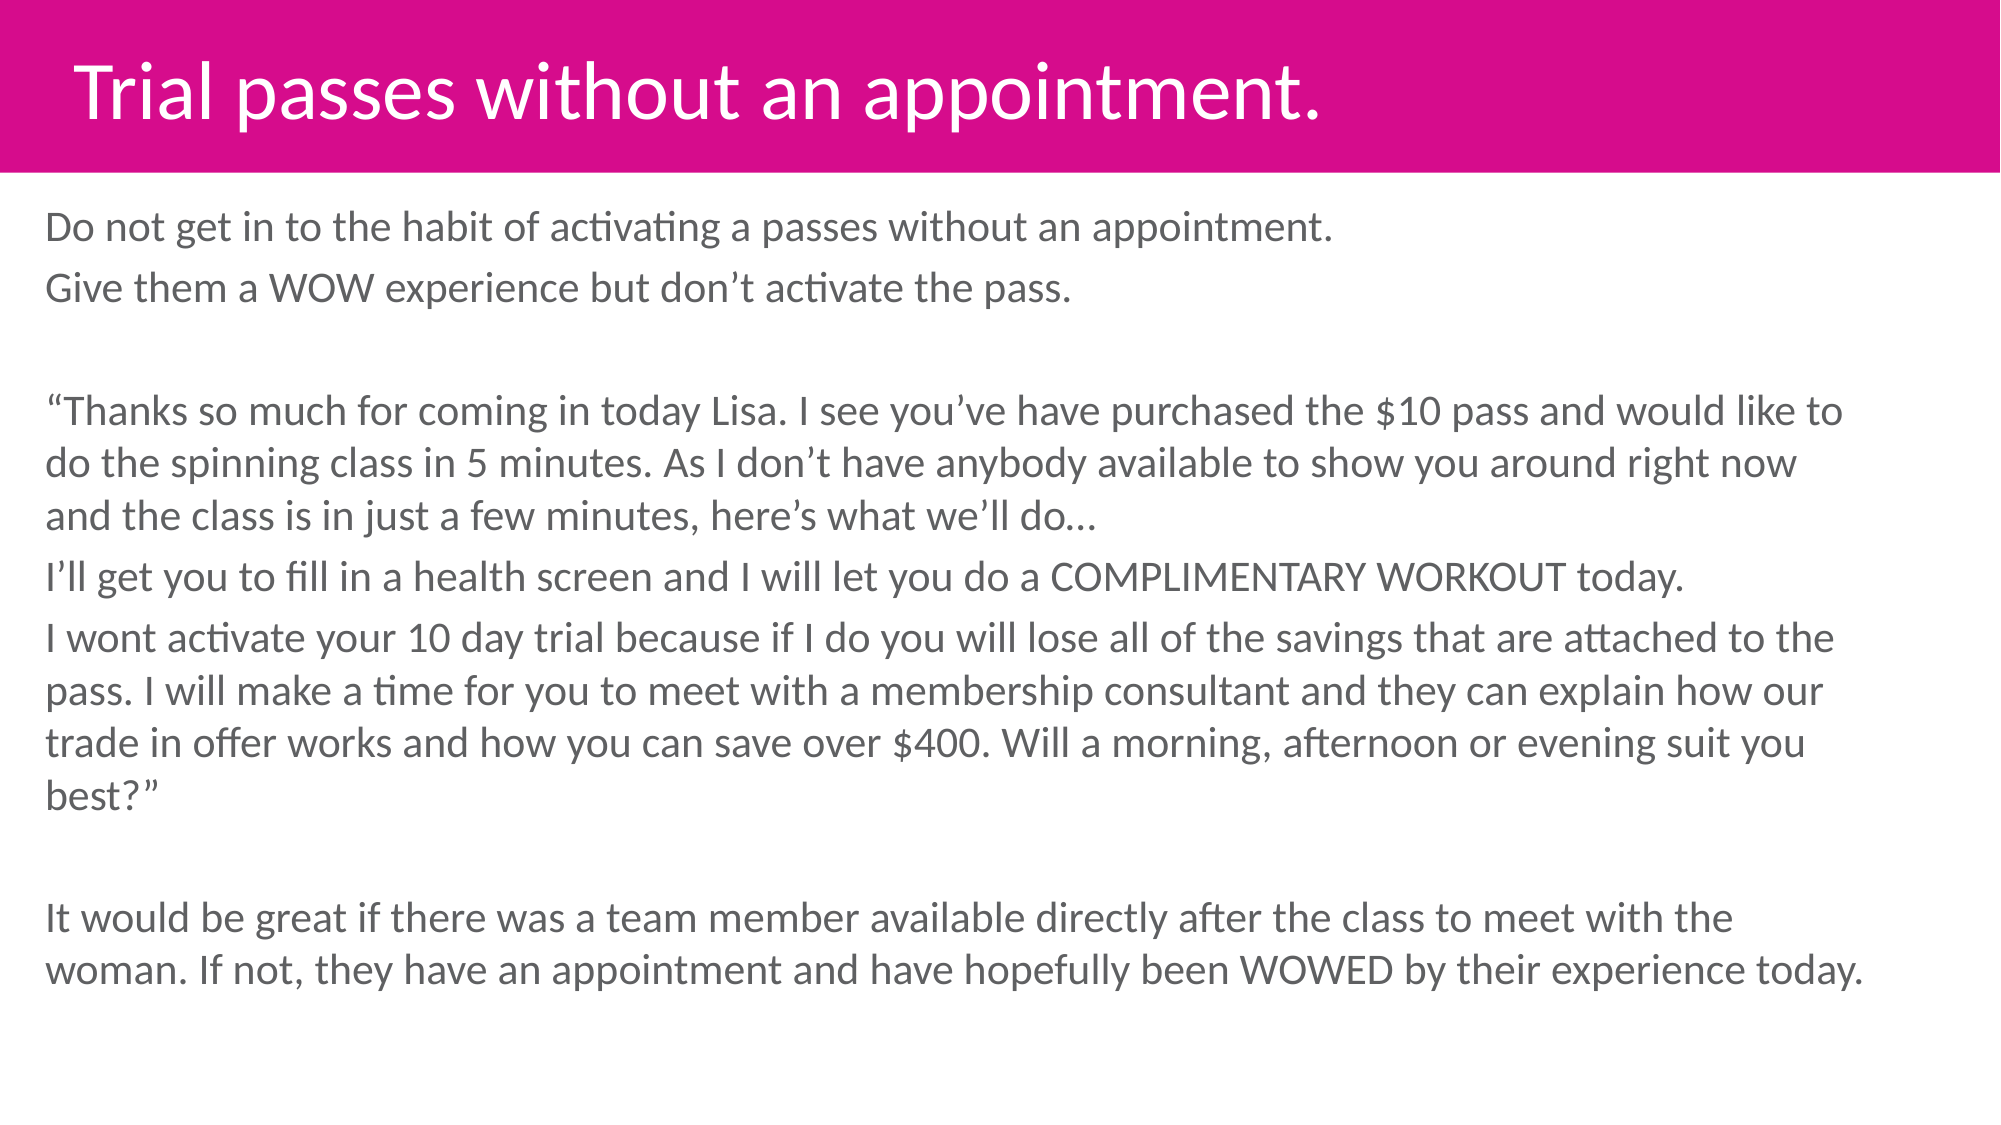

Trial passes without an appointment.

Do not get in to the habit of activating a passes without an appointment.
Give them a WOW experience but don’t activate the pass.

“Thanks so much for coming in today Lisa. I see you’ve have purchased the $10 pass and would like to do the spinning class in 5 minutes. As I don’t have anybody available to show you around right now  and the class is in just a few minutes, here’s what we’ll do…
I’ll get you to fill in a health screen and I will let you do a COMPLIMENTARY WORKOUT today.
I wont activate your 10 day trial because if I do you will lose all of the savings that are attached to the pass. I will make a time for you to meet with a membership consultant and they can explain how our trade in offer works and how you can save over $400. Will a morning, afternoon or evening suit you best?”

It would be great if there was a team member available directly after the class to meet with the woman. If not, they have an appointment and have hopefully been WOWED by their experience today.